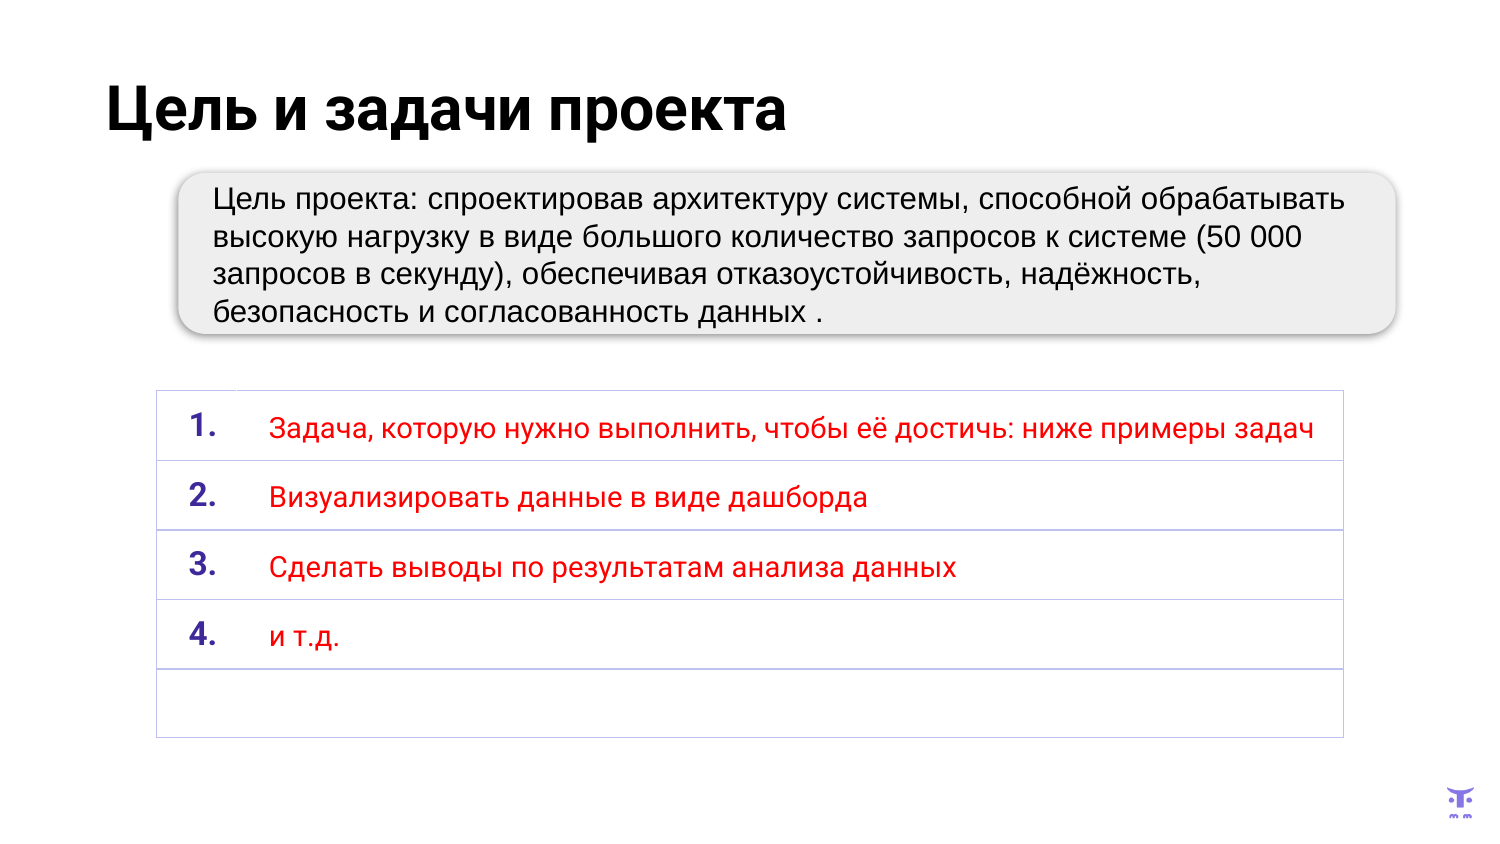

Цель и задачи проекта
Цель проекта: спроектировав архитектуру системы, способной обрабатывать высокую нагрузку в виде большого количество запросов к системе (50 000 запросов в секунду), обеспечивая отказоустойчивость, надёжность, безопасность и согласованность данных .
| 1. | Задача, которую нужно выполнить, чтобы её достичь: ниже примеры задач |
| --- | --- |
| 2. | Визуализировать данные в виде дашборда |
| 3. | Сделать выводы по результатам анализа данных |
| 4. | и т.д. |
|  |  |